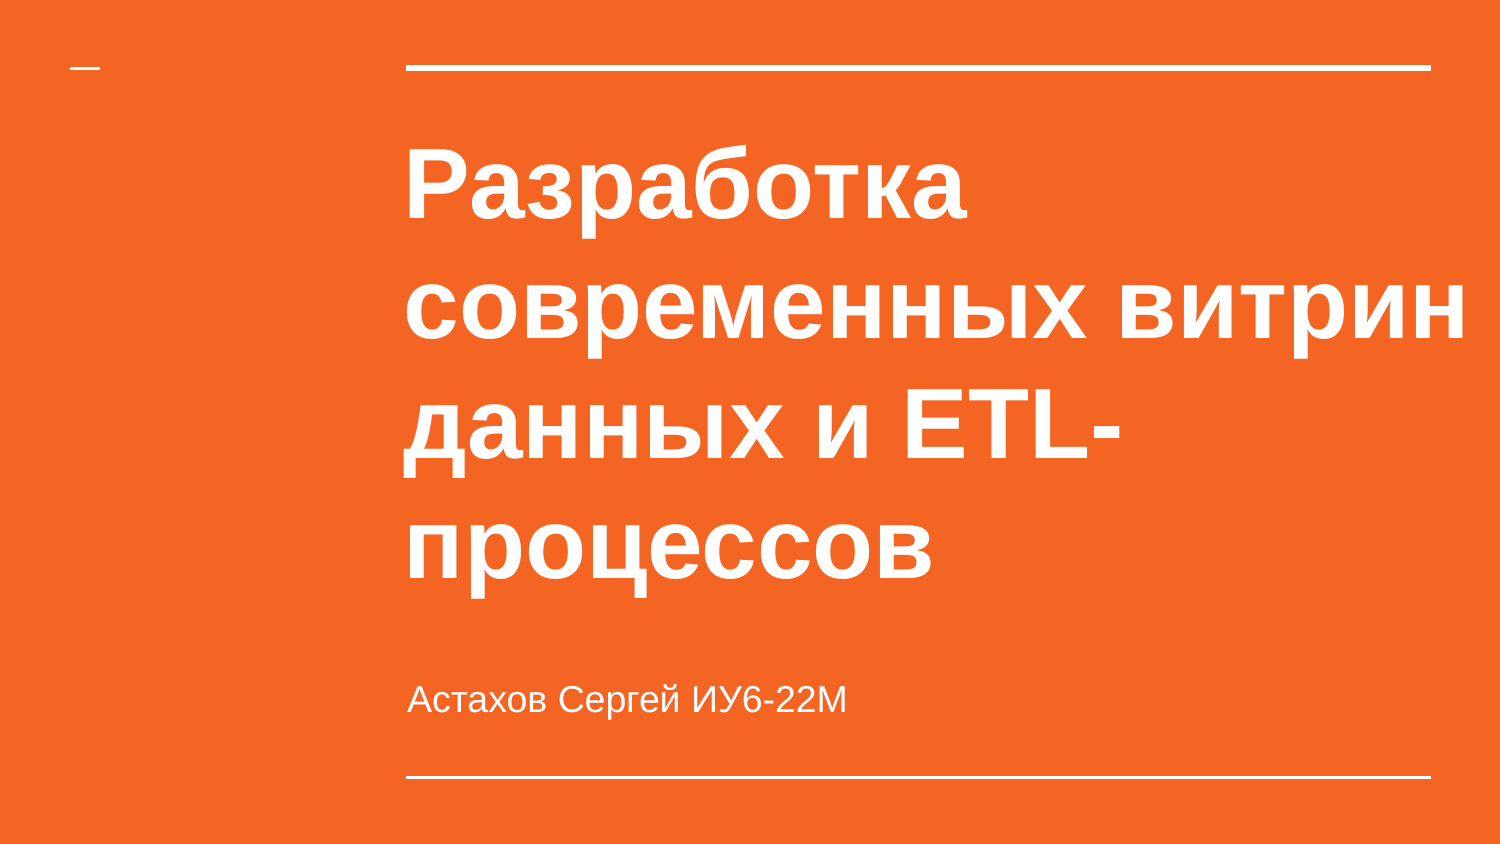

# Разработка современных витрин данных и ETL-процессов

Астахов Сергей ИУ6-22М